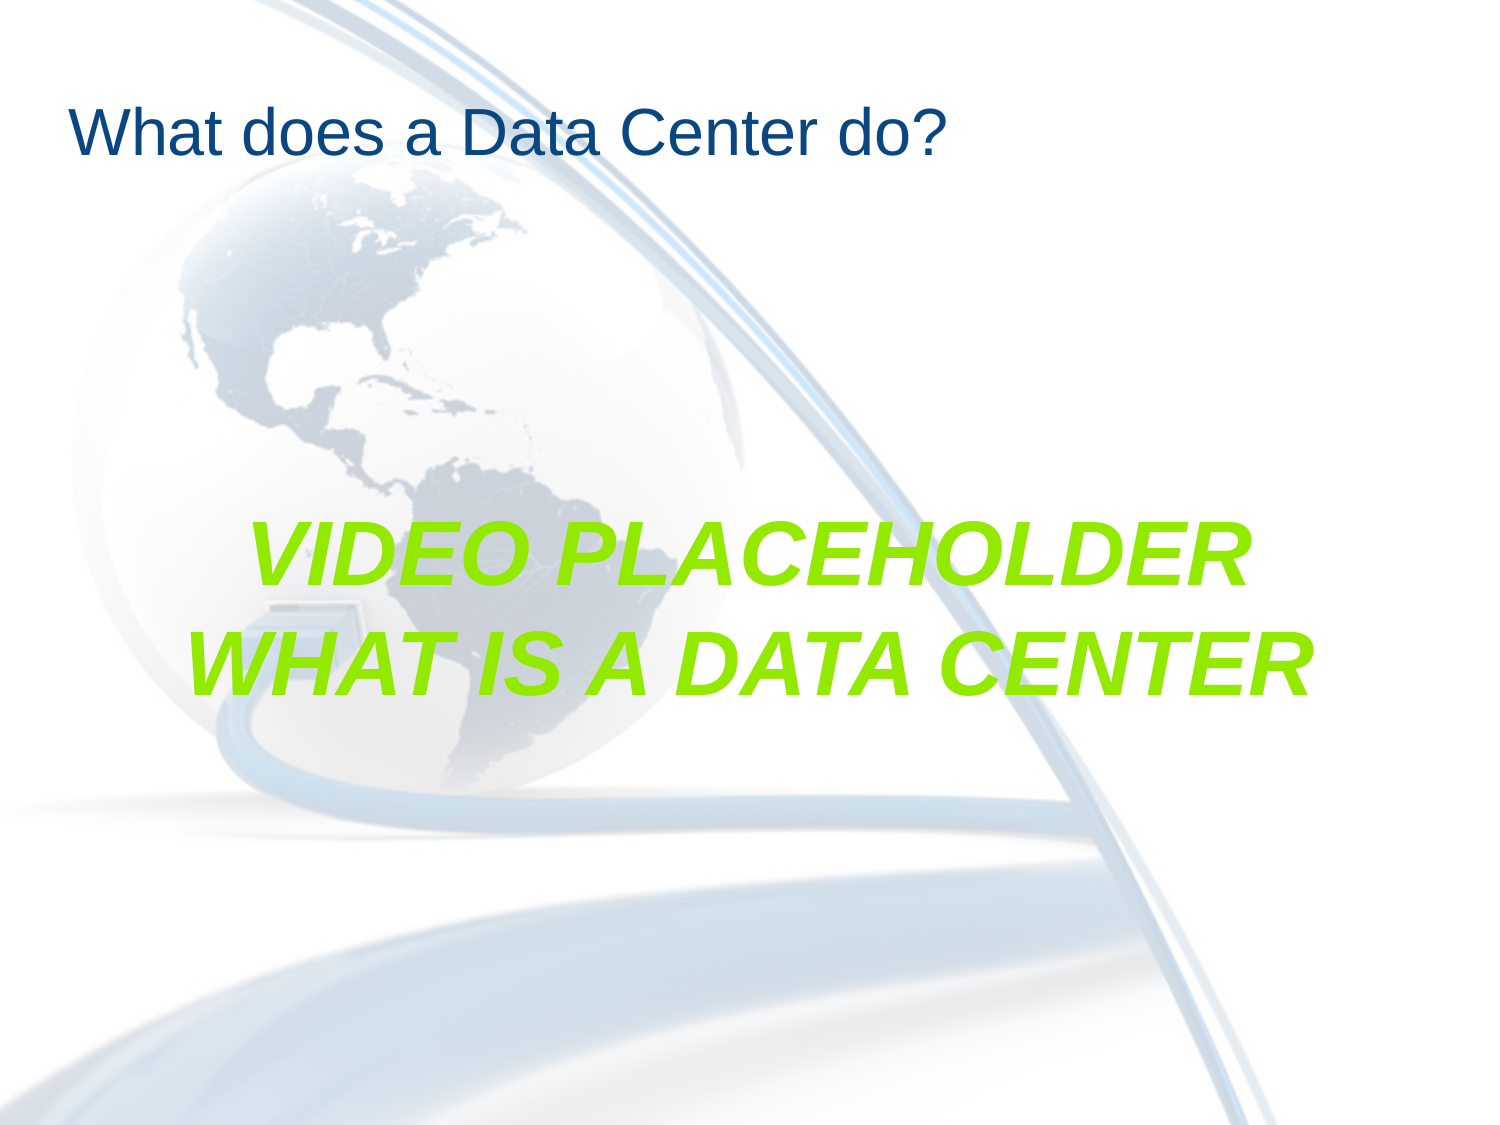

# What does a Data Center do?

Video placeholder
What is a data center
67